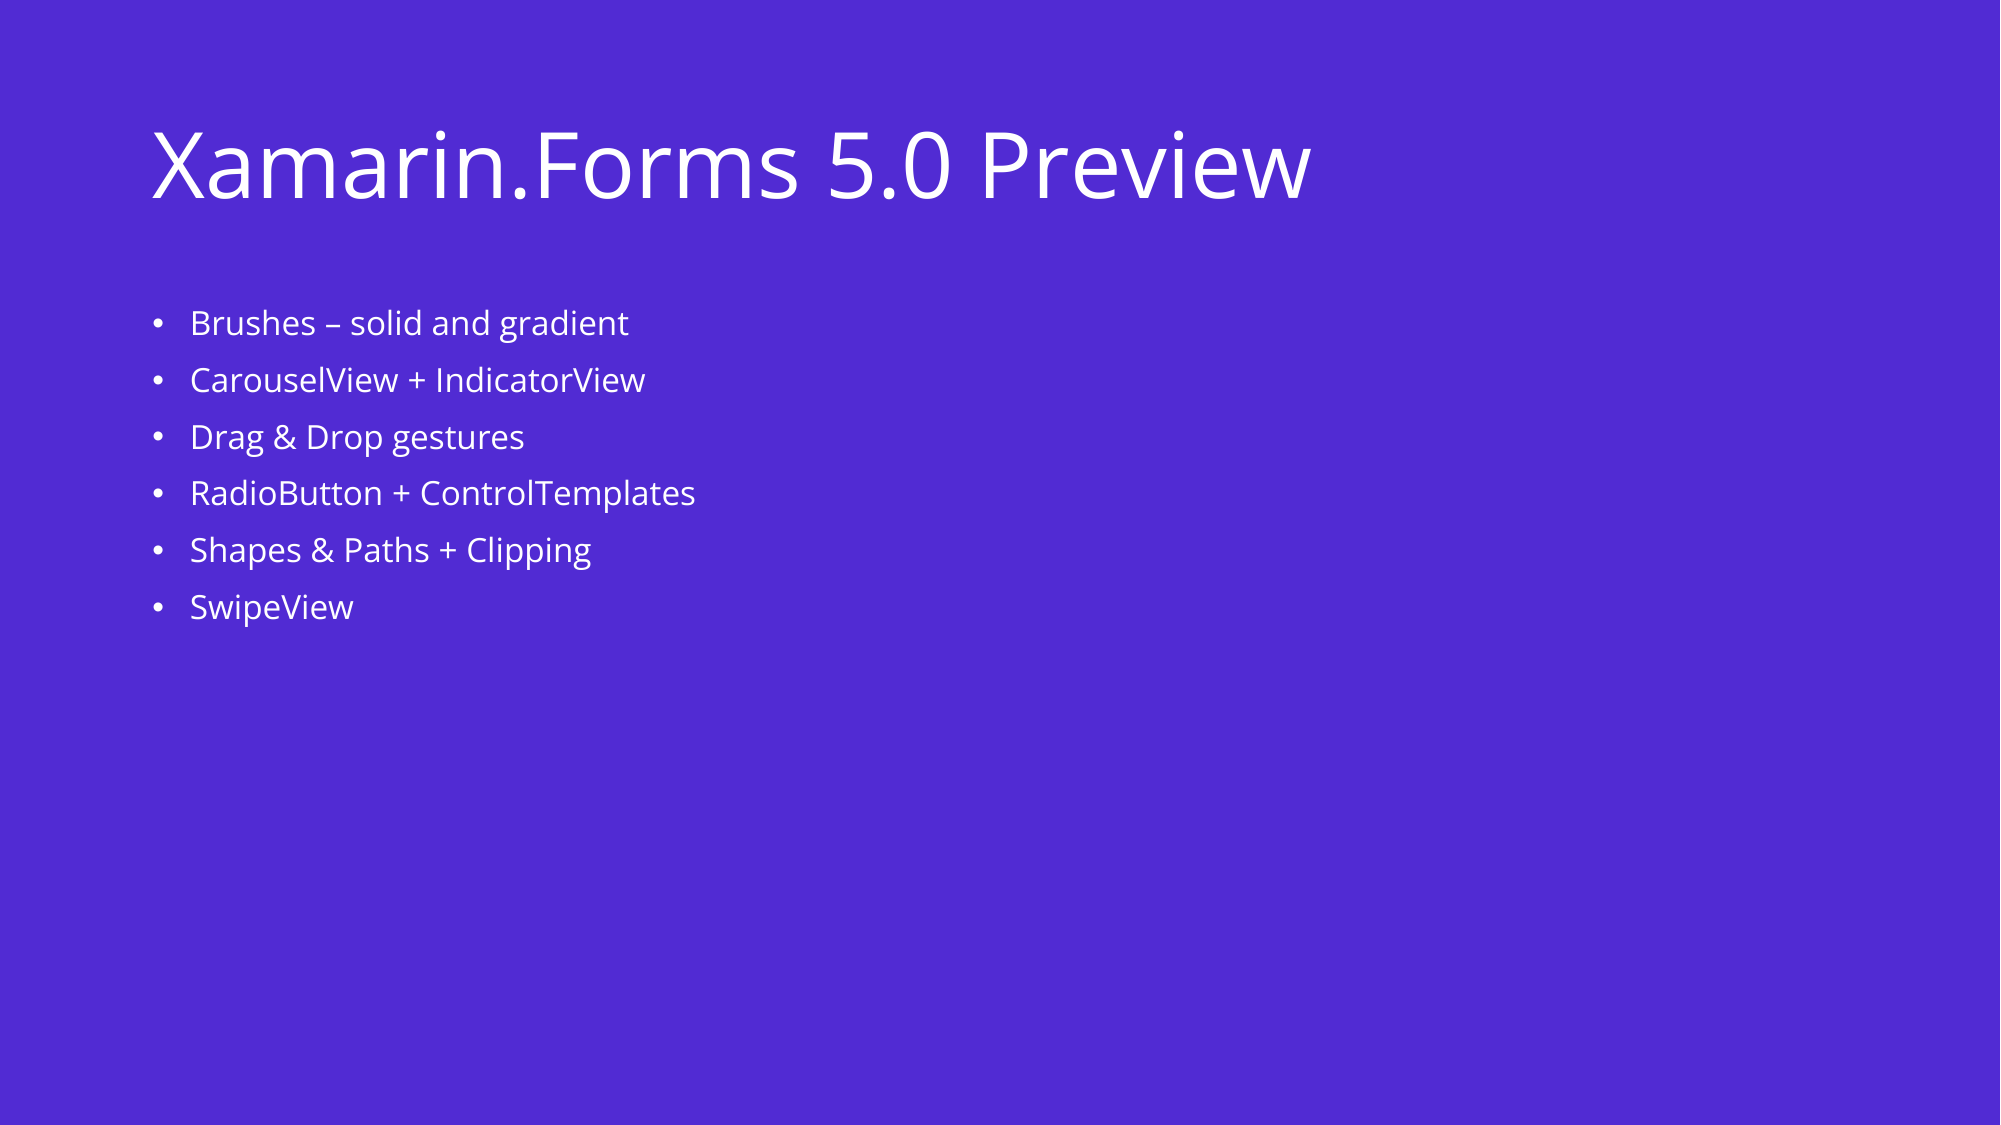

# Xamarin.Forms 5.0 Preview
Brushes – solid and gradient
CarouselView + IndicatorView
Drag & Drop gestures
RadioButton + ControlTemplates
Shapes & Paths + Clipping
SwipeView